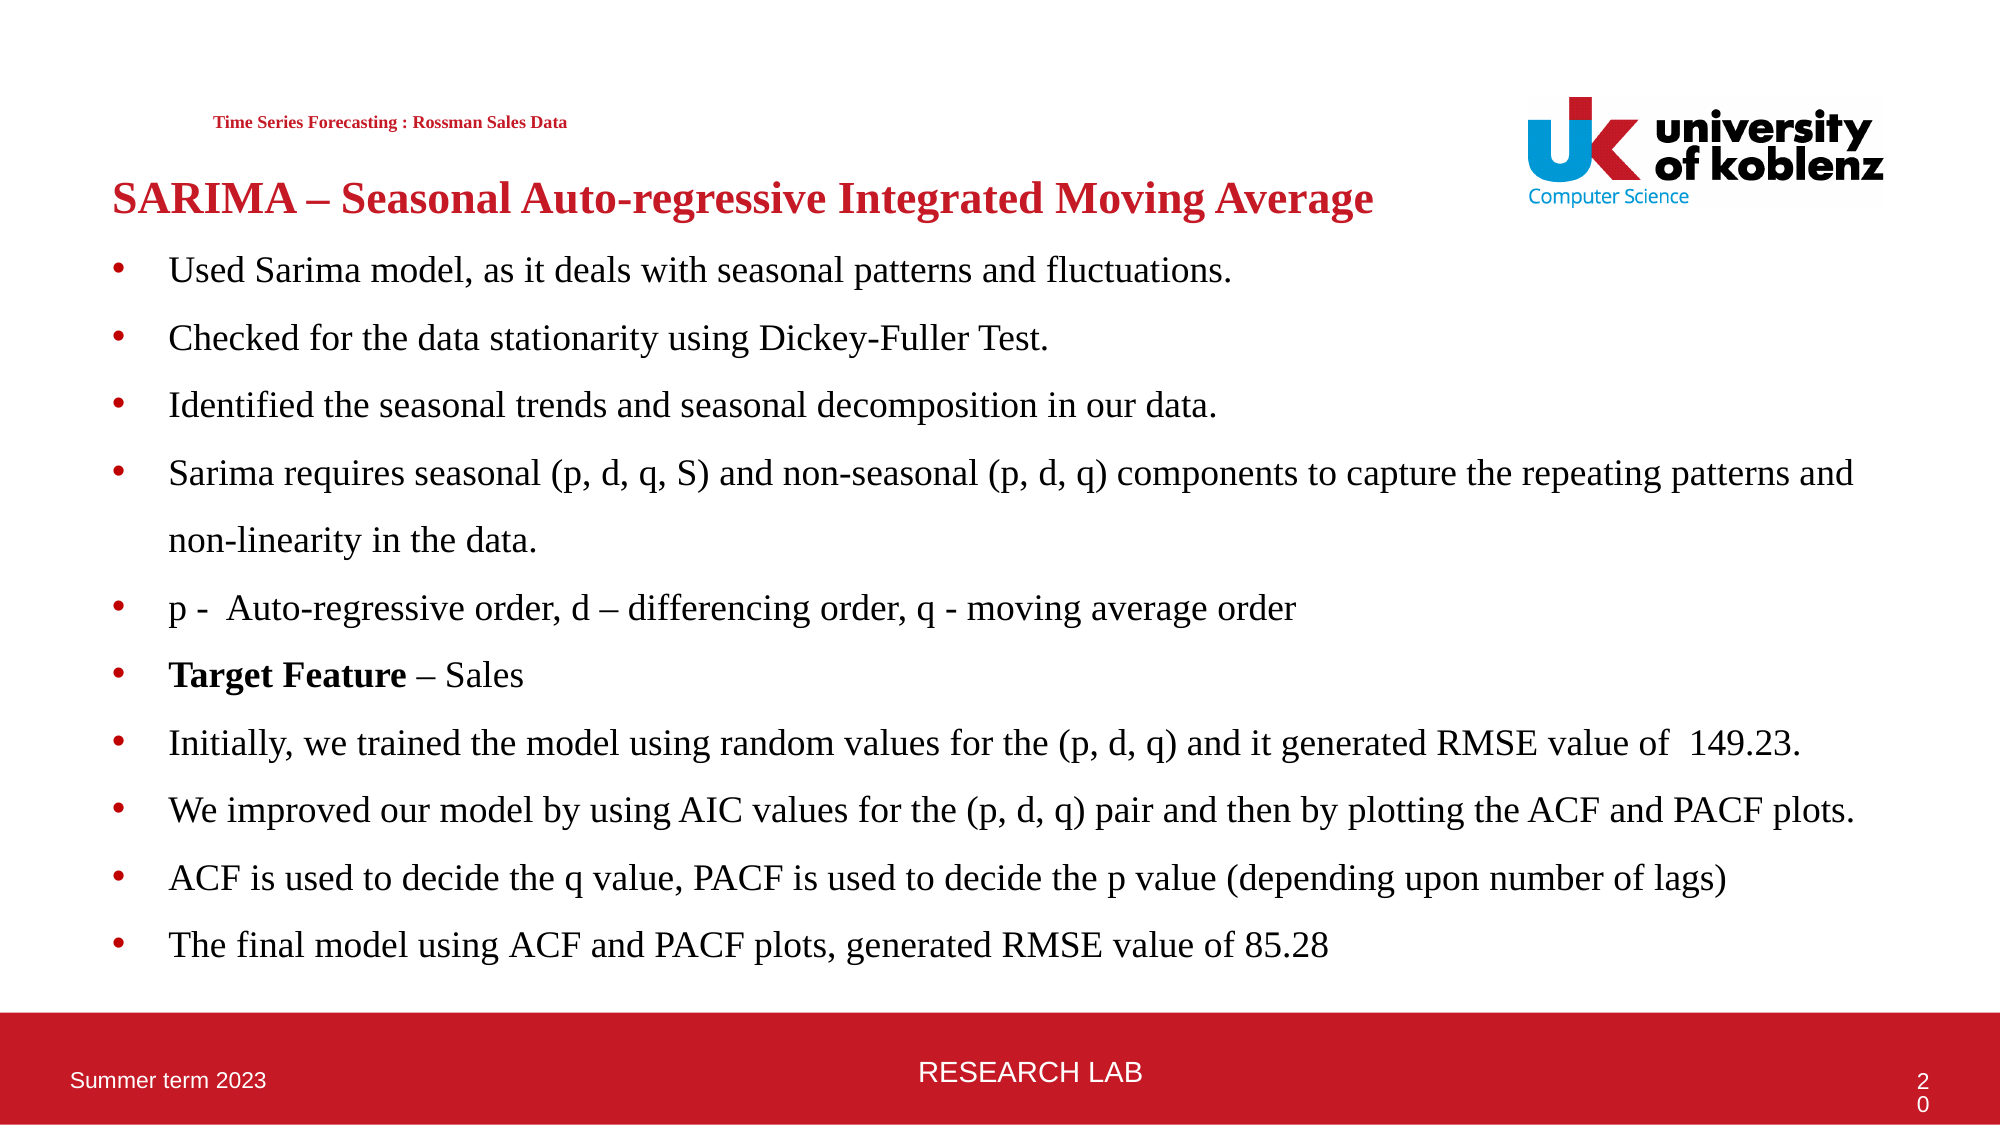

# Time Series Forecasting : Rossman Sales Data
SARIMA – Seasonal Auto-regressive Integrated Moving Average
Used Sarima model, as it deals with seasonal patterns and fluctuations.
Checked for the data stationarity using Dickey-Fuller Test.
Identified the seasonal trends and seasonal decomposition in our data.
Sarima requires seasonal (p, d, q, S) and non-seasonal (p, d, q) components to capture the repeating patterns and non-linearity in the data.
p -  Auto-regressive order, d – differencing order, q - moving average order
Target Feature – Sales
Initially, we trained the model using random values for the (p, d, q) and it generated RMSE value of  149.23.
We improved our model by using AIC values for the (p, d, q) pair and then by plotting the ACF and PACF plots.
ACF is used to decide the q value, PACF is used to decide the p value (depending upon number of lags)
The final model using ACF and PACF plots, generated RMSE value of 85.28

RESEARCH LAB

Summer term 2023
20